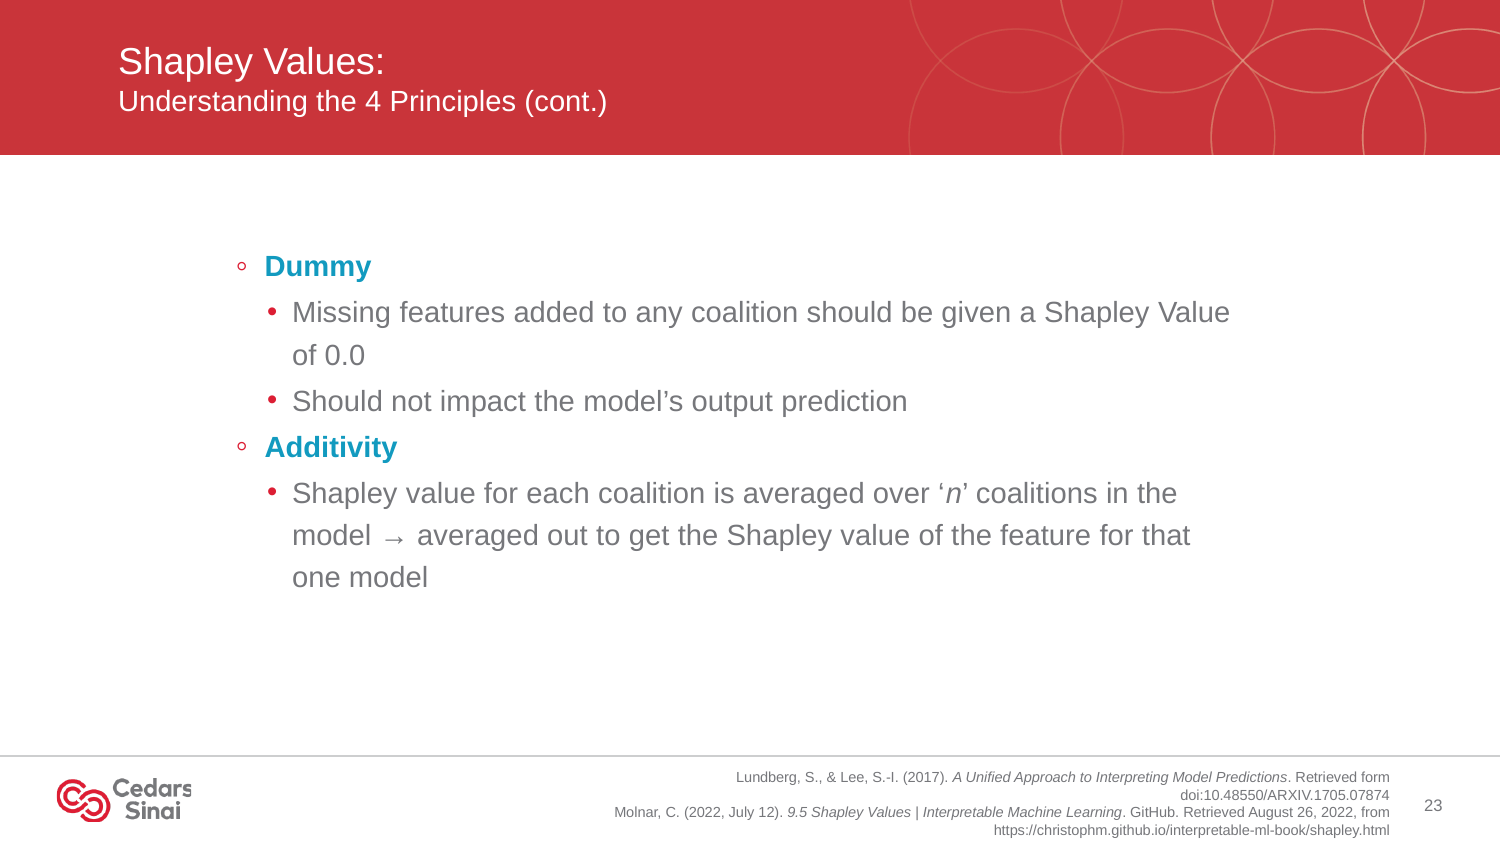

# Shapley Values: Understanding the 4 Principles (cont.)
Dummy
Missing features added to any coalition should be given a Shapley Value of 0.0
Should not impact the model’s output prediction
Additivity
Shapley value for each coalition is averaged over ‘n’ coalitions in the model → averaged out to get the Shapley value of the feature for that one model
Lundberg, S., & Lee, S.-I. (2017). A Unified Approach to Interpreting Model Predictions. Retrieved form doi:10.48550/ARXIV.1705.07874
Molnar, C. (2022, July 12). 9.5 Shapley Values | Interpretable Machine Learning. GitHub. Retrieved August 26, 2022, from https://christophm.github.io/interpretable-ml-book/shapley.html

23